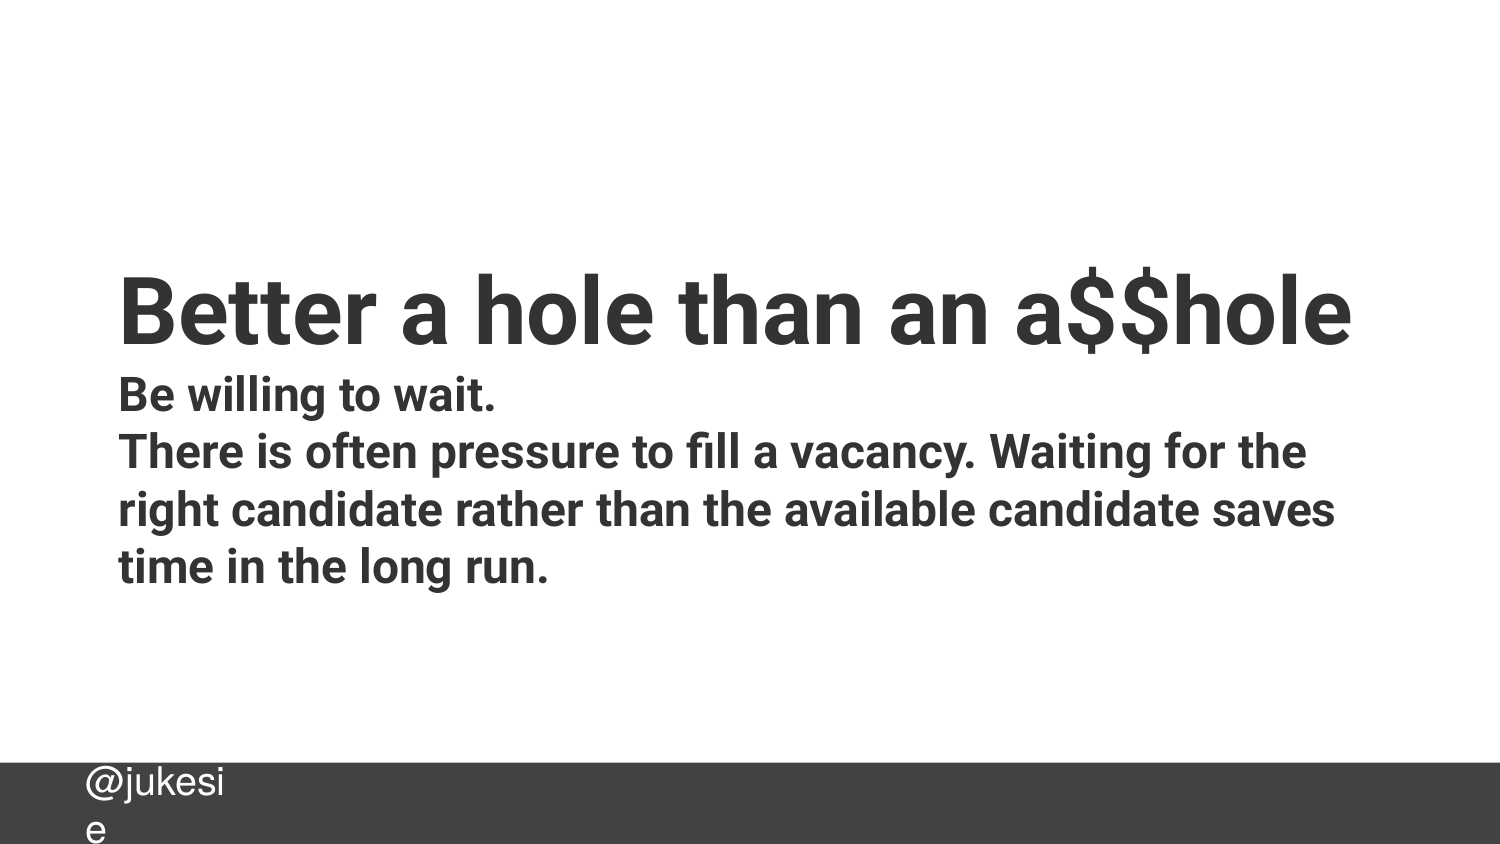

Better a hole than an a$$hole
Be willing to wait.
There is often pressure to fill a vacancy. Waiting for the
right candidate rather than the available candidate saves time in the long run.
@jukesie